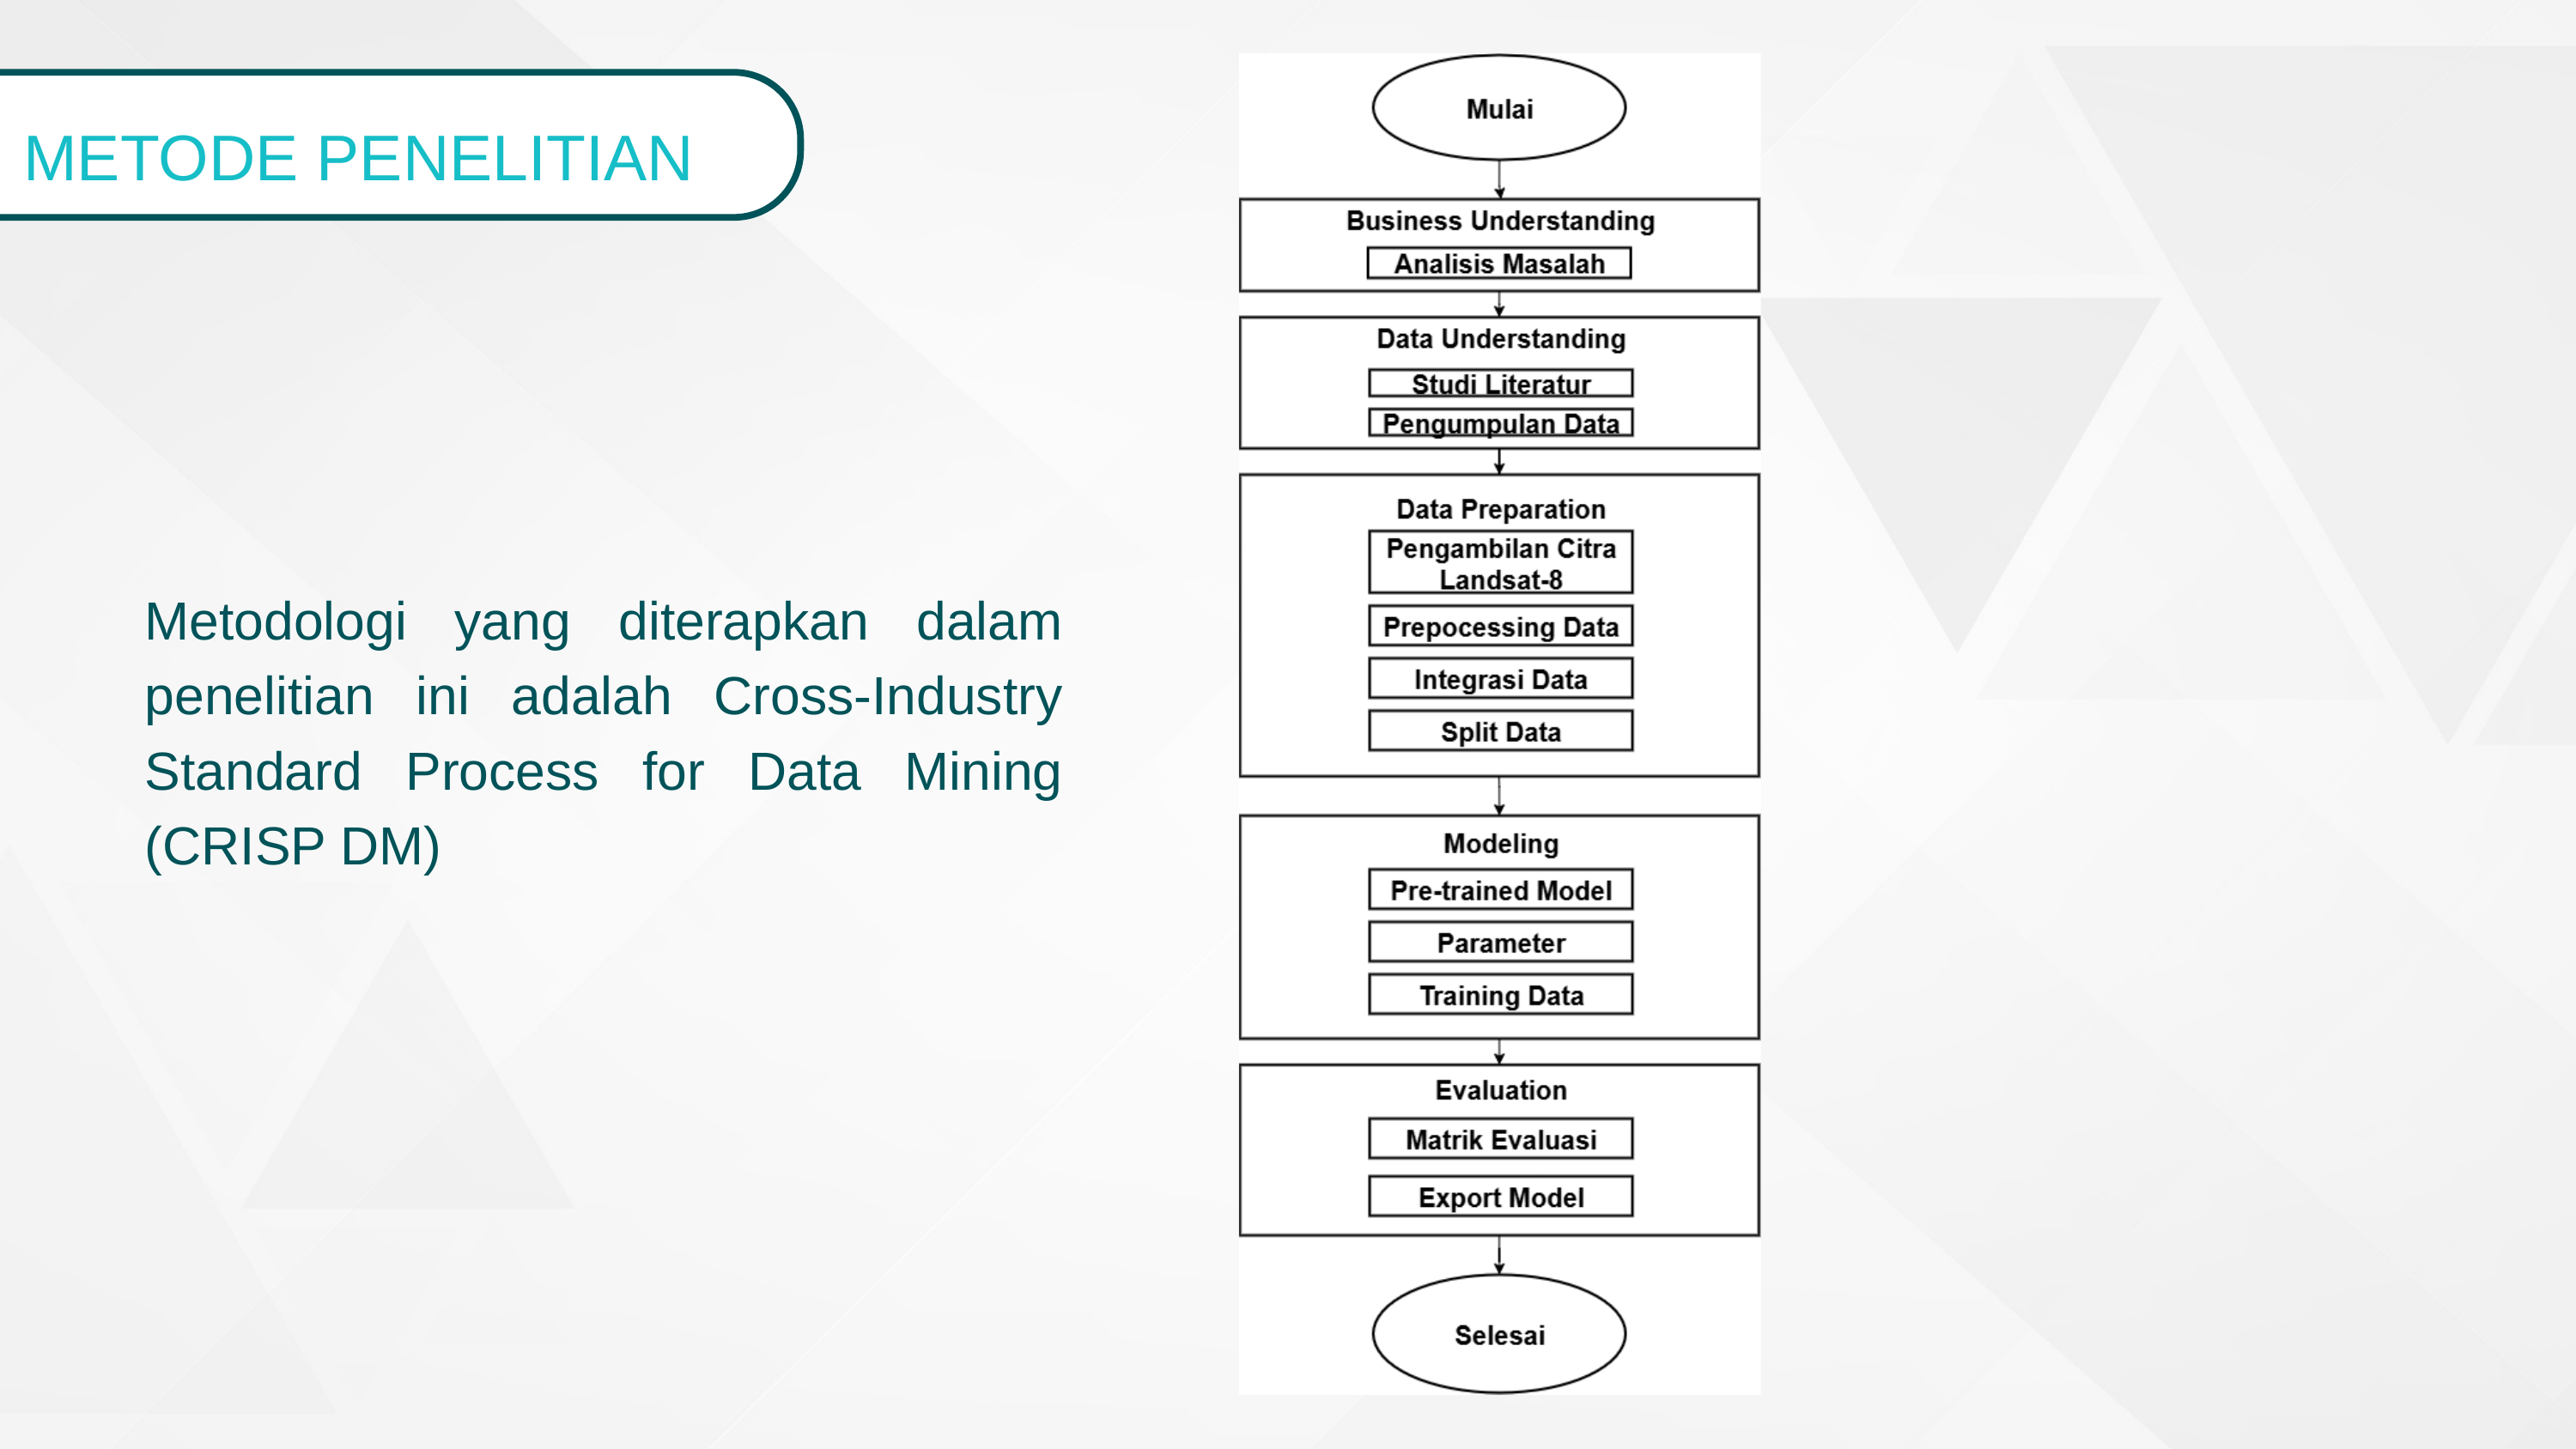

METODE PENELITIAN
Metodologi yang diterapkan dalam penelitian ini adalah Cross-Industry Standard Process for Data Mining (CRISP DM)